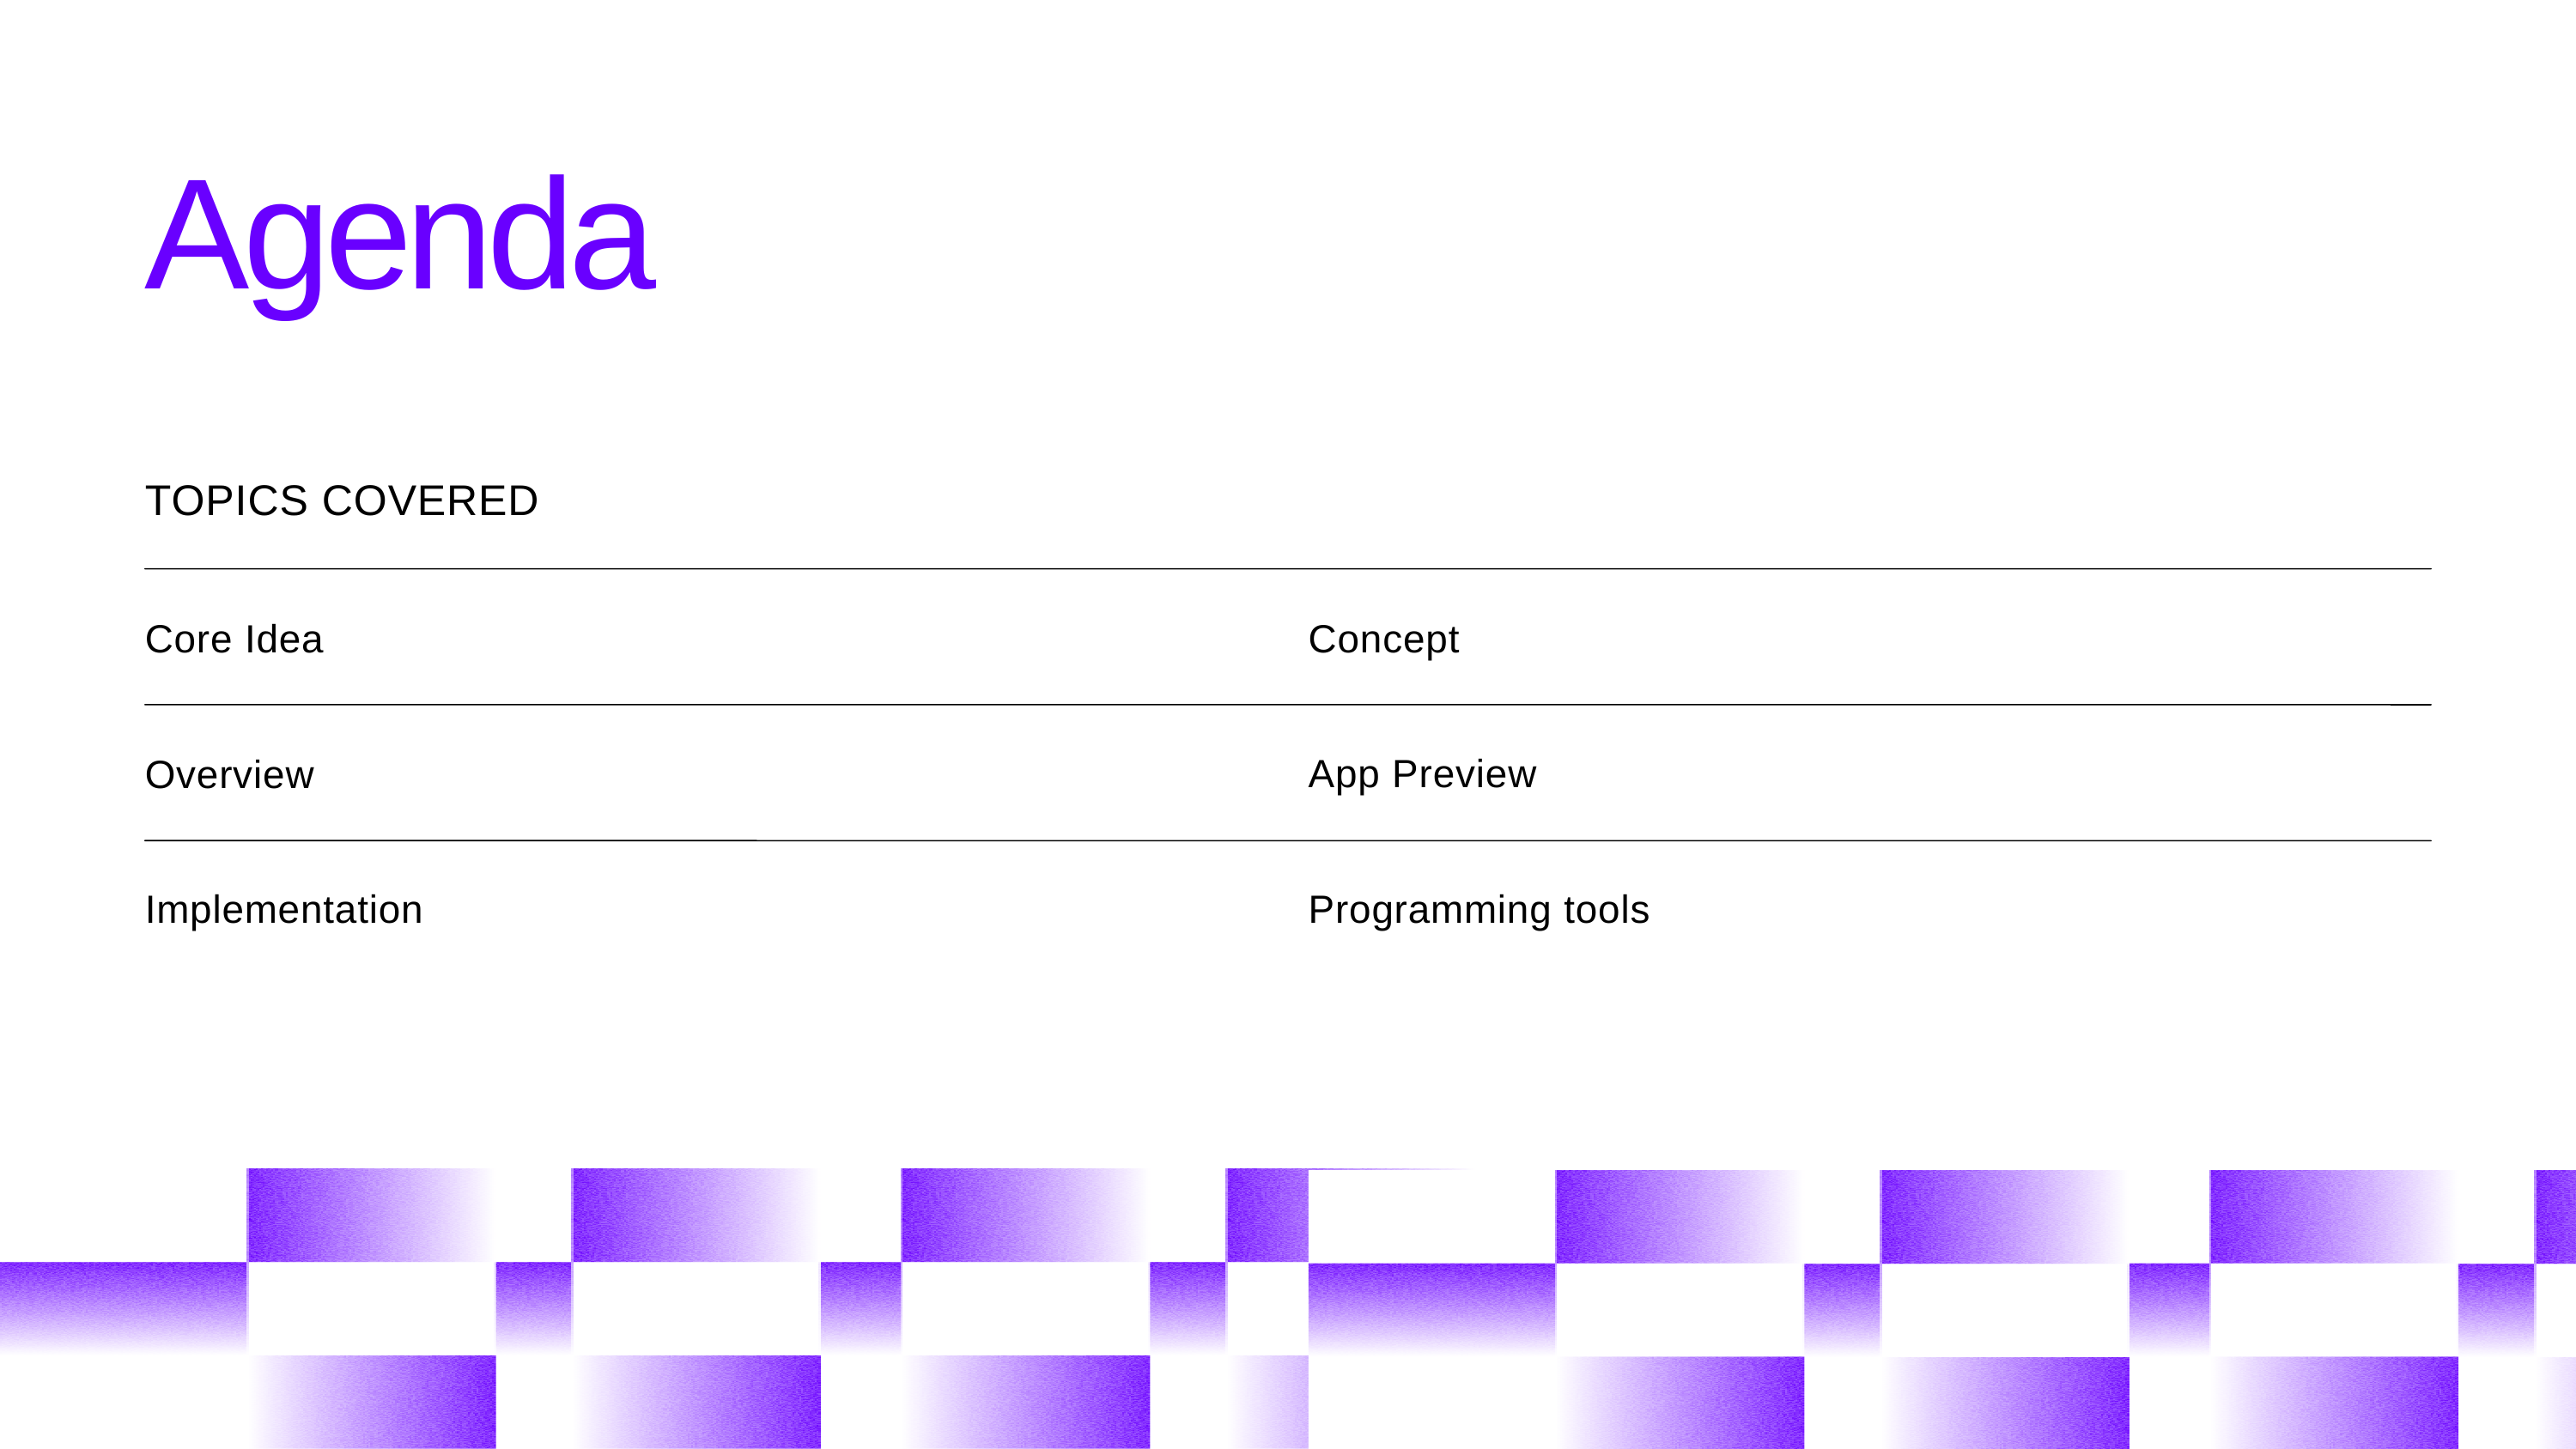

Agenda
TOPICS COVERED

Core Idea
Concept

App Preview
Overview

Implementation
Programming tools